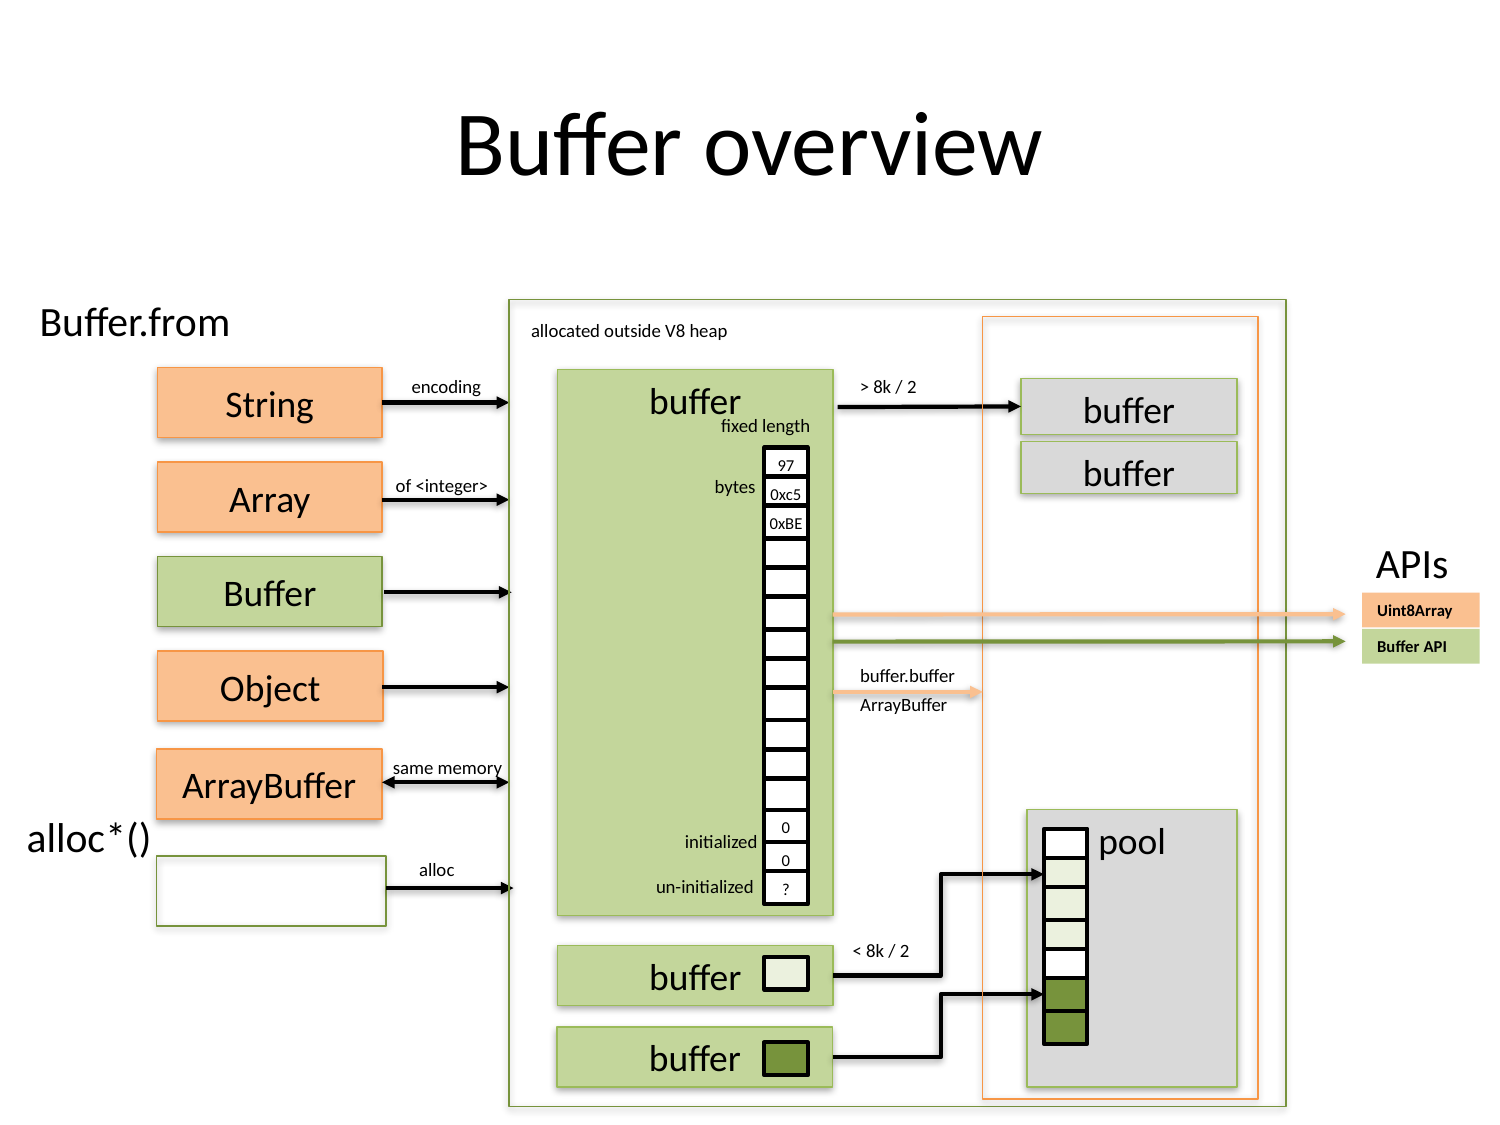

# Buffer overview
Buffer.from

allocated outside V8 heap

String
encoding
> 8k / 2
buffer
buffer
fixed length
buffer
97
Array
of <integer>
bytes
0xc5
0xBE
APIs

Buffer

Uint8Array

Buffer API

Object
buffer.buffer

ArrayBuffer

ArrayBuffer
same memory

alloc*()
0
pool
initialized

0
alloc

un-initialized
?

< 8k / 2
buffer

buffer